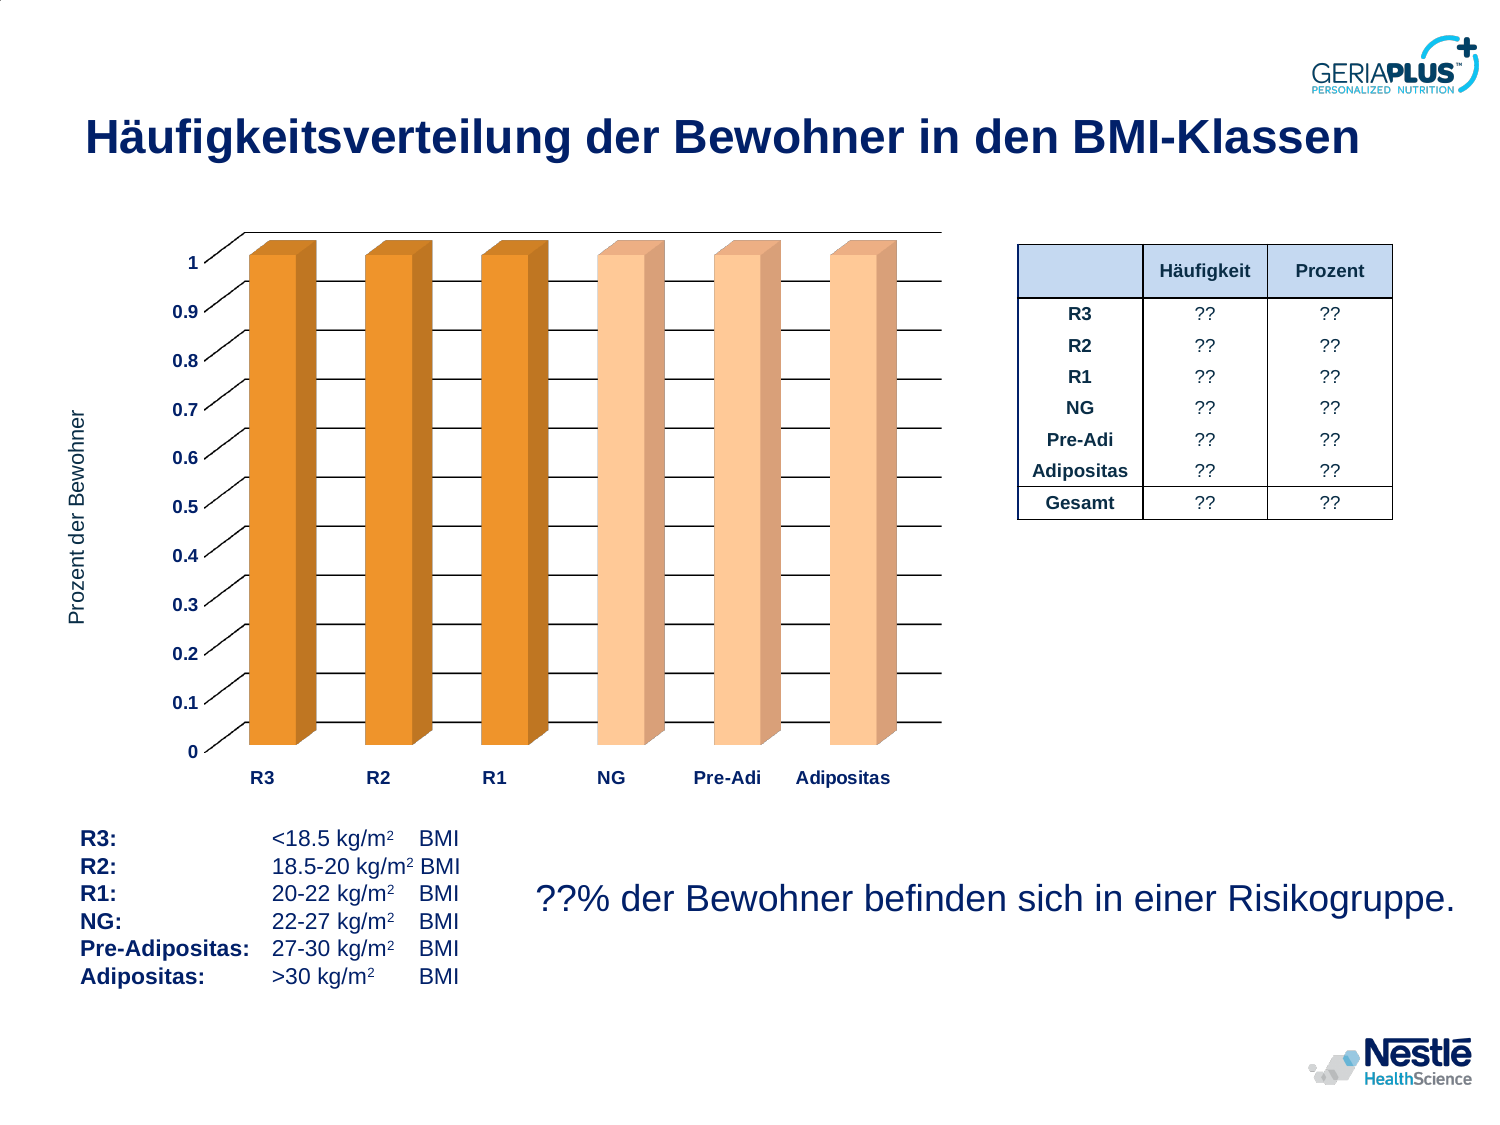

[unsupported chart]

# Häufigkeitsverteilung der Bewohner in den BMI-Klassen

[unsupported chart]

|  | Häufigkeit | Prozent |
| --- | --- | --- |
| R3 | ?? | ?? |
| R2 | ?? | ?? |
| R1 | ?? | ?? |
| NG | ?? | ?? |
| Pre-Adi | ?? | ?? |
| Adipositas | ?? | ?? |
| Gesamt | ?? | ?? |
Prozent der Bewohner
R3: 	<18.5 kg/m2	BMI
R2: 	18.5-20 kg/m2 BMI
R1: 	20-22 kg/m2 	BMI
NG:	22-27 kg/m2 	BMI
Pre-Adipositas: 	27-30 kg/m2 	BMI
Adipositas:	>30 kg/m2 	BMI
??% der Bewohner befinden sich in einer Risikogruppe.